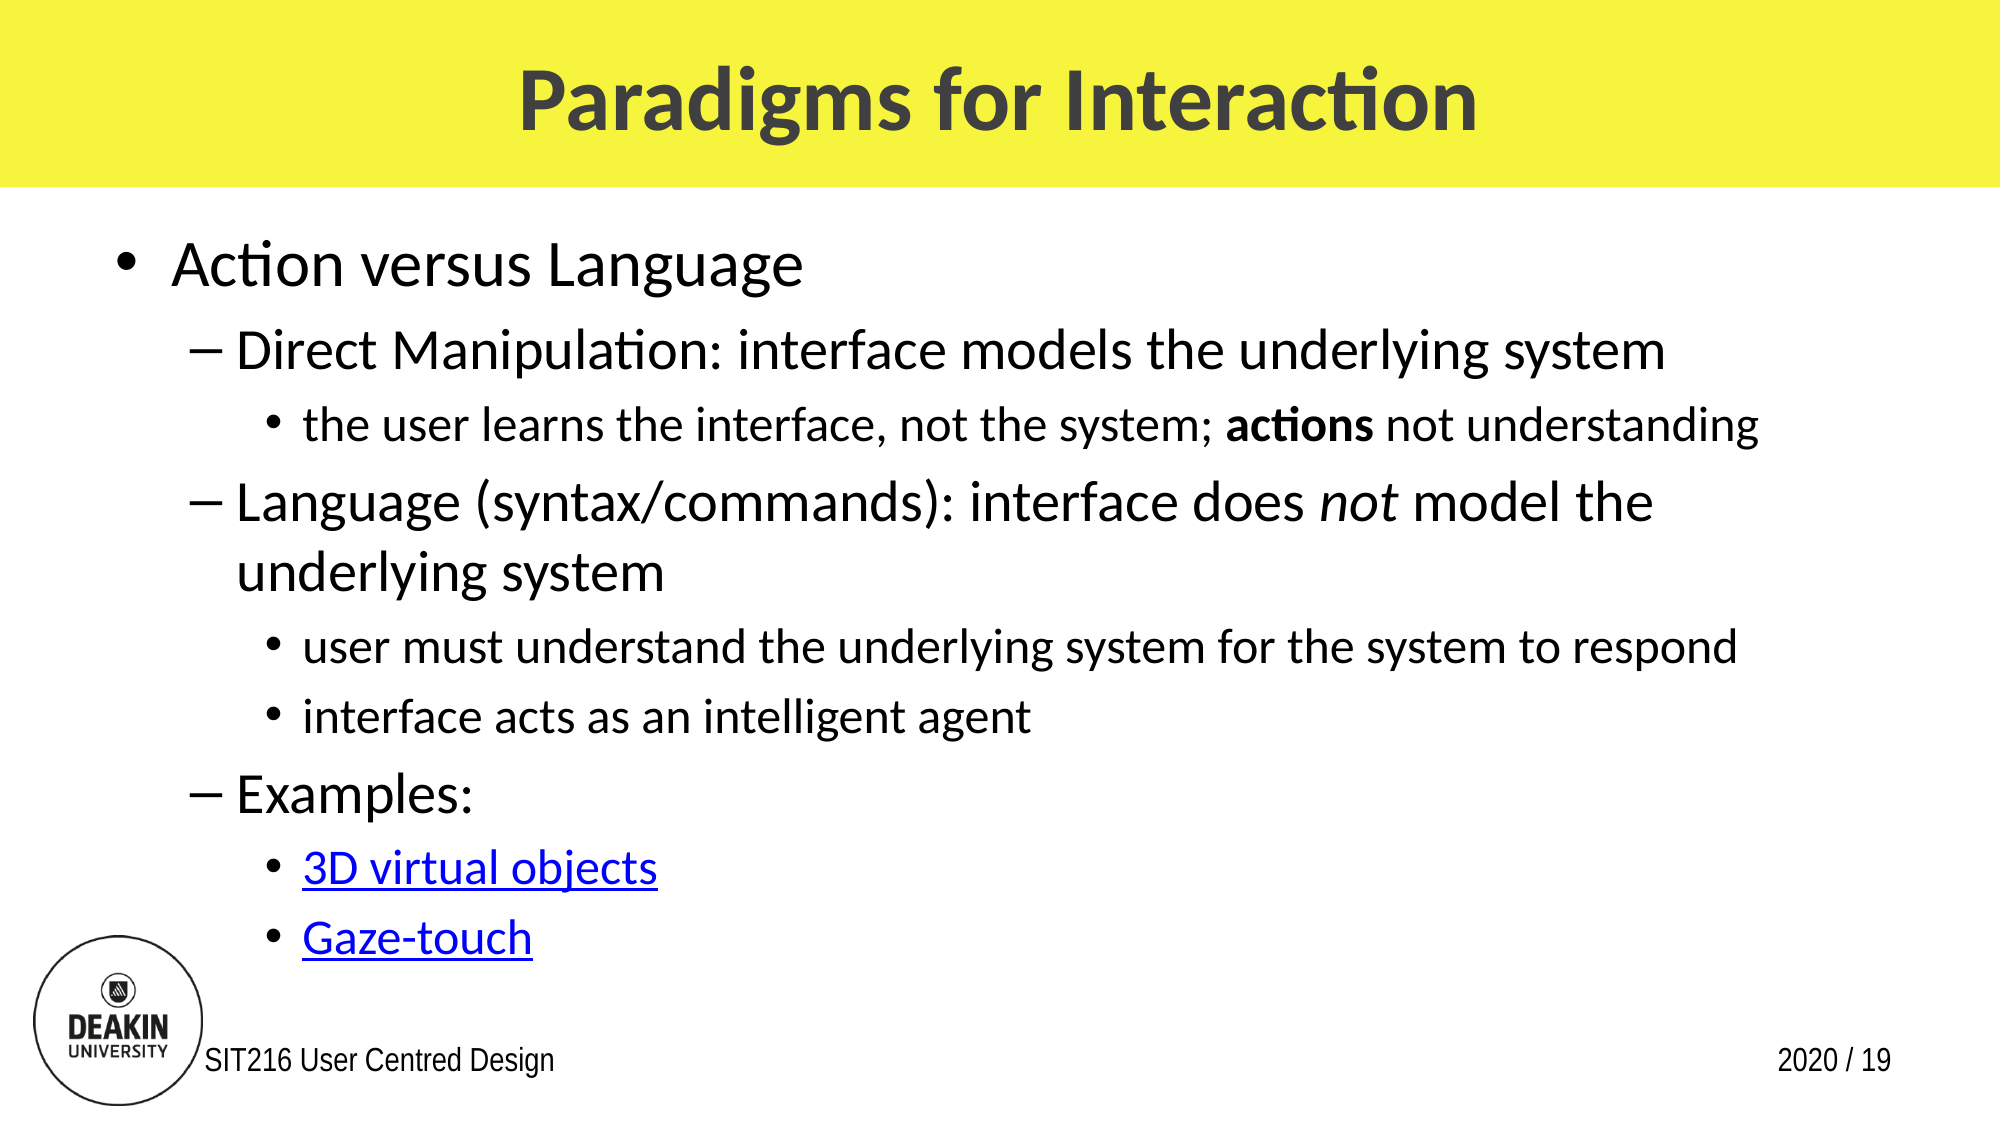

# Paradigms for Interaction
Action versus Language
Direct Manipulation: interface models the underlying system
the user learns the interface, not the system; actions not understanding
Language (syntax/commands): interface does not model the underlying system
user must understand the underlying system for the system to respond
interface acts as an intelligent agent
Examples:
3D virtual objects
Gaze-touch